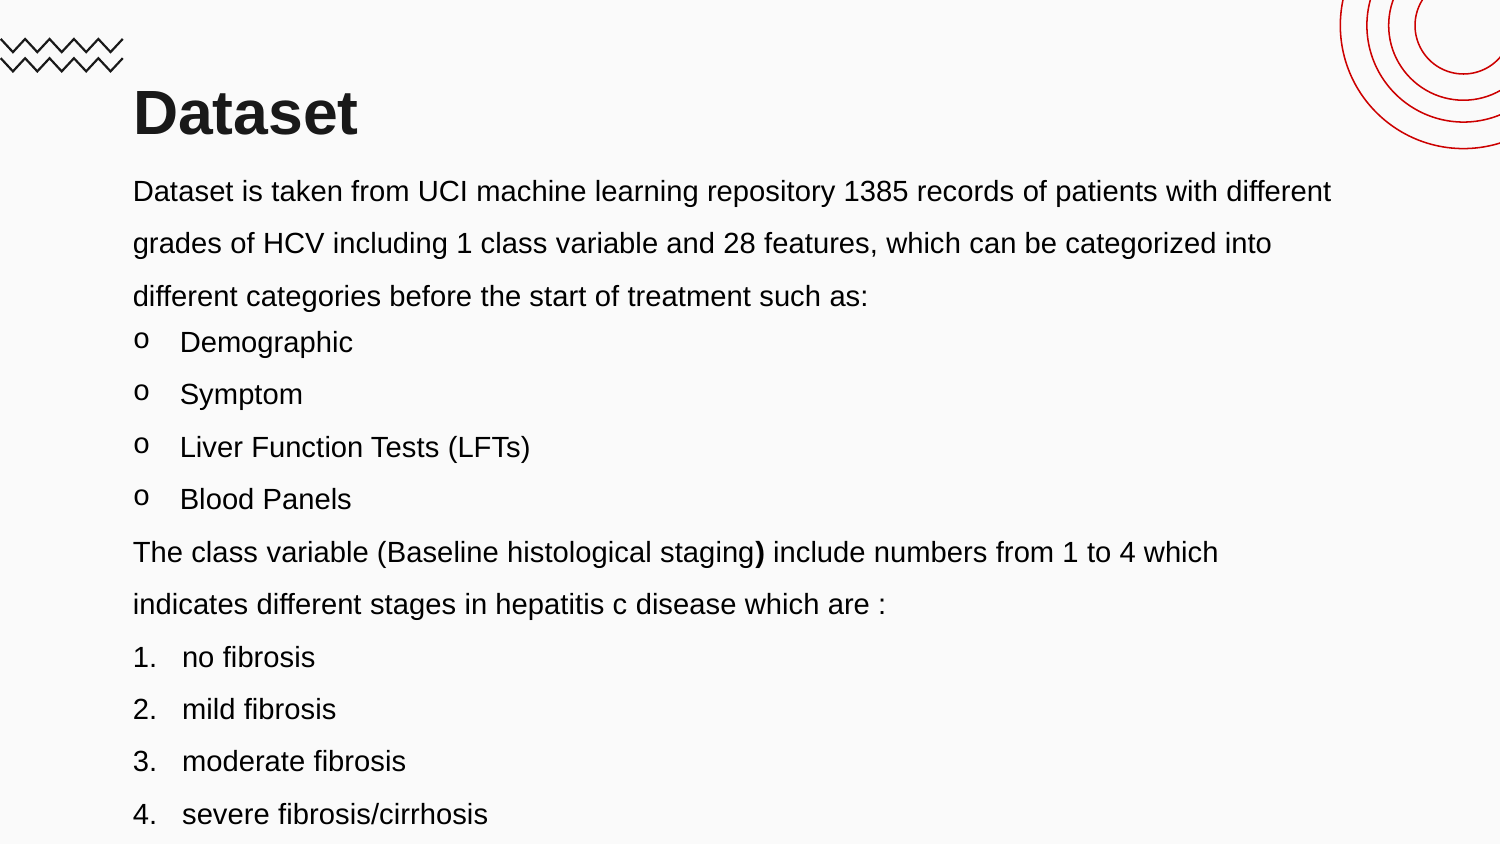

# Dataset
Dataset is taken from UCI machine learning repository 1385 records of patients with different grades of HCV including 1 class variable and 28 features, which can be categorized into different categories before the start of treatment such as:

Demographic
Symptom
Liver Function Tests (LFTs)
Blood Panels
The class variable (Baseline histological staging) include numbers from 1 to 4 which indicates different stages in hepatitis c disease which are :
1.   no fibrosis
2.   mild fibrosis
3.   moderate fibrosis
4.   severe fibrosis/cirrhosis